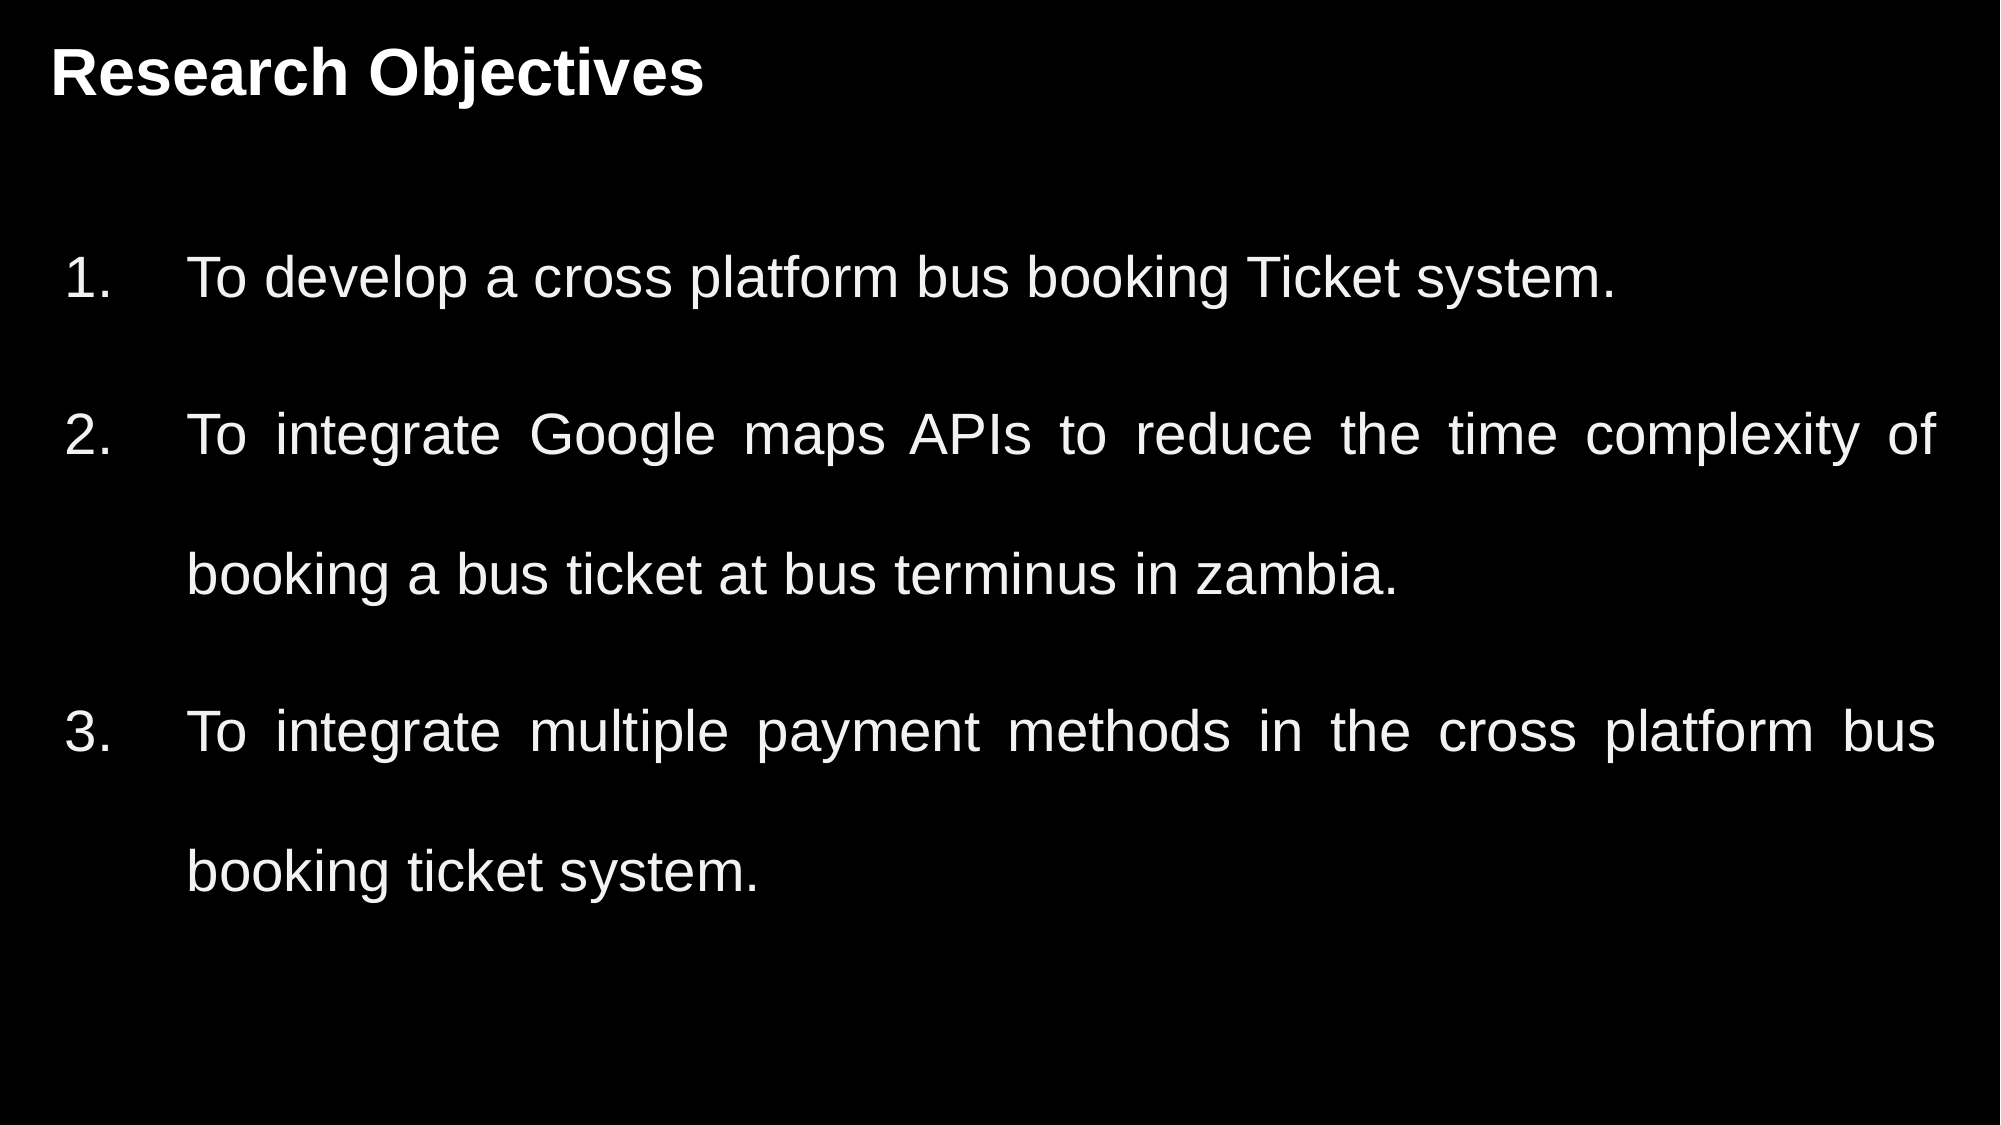

Research Objectives
To develop a cross platform bus booking Ticket system.
To integrate Google maps APIs to reduce the time complexity of booking a bus ticket at bus terminus in zambia.
To integrate multiple payment methods in the cross platform bus booking ticket system.